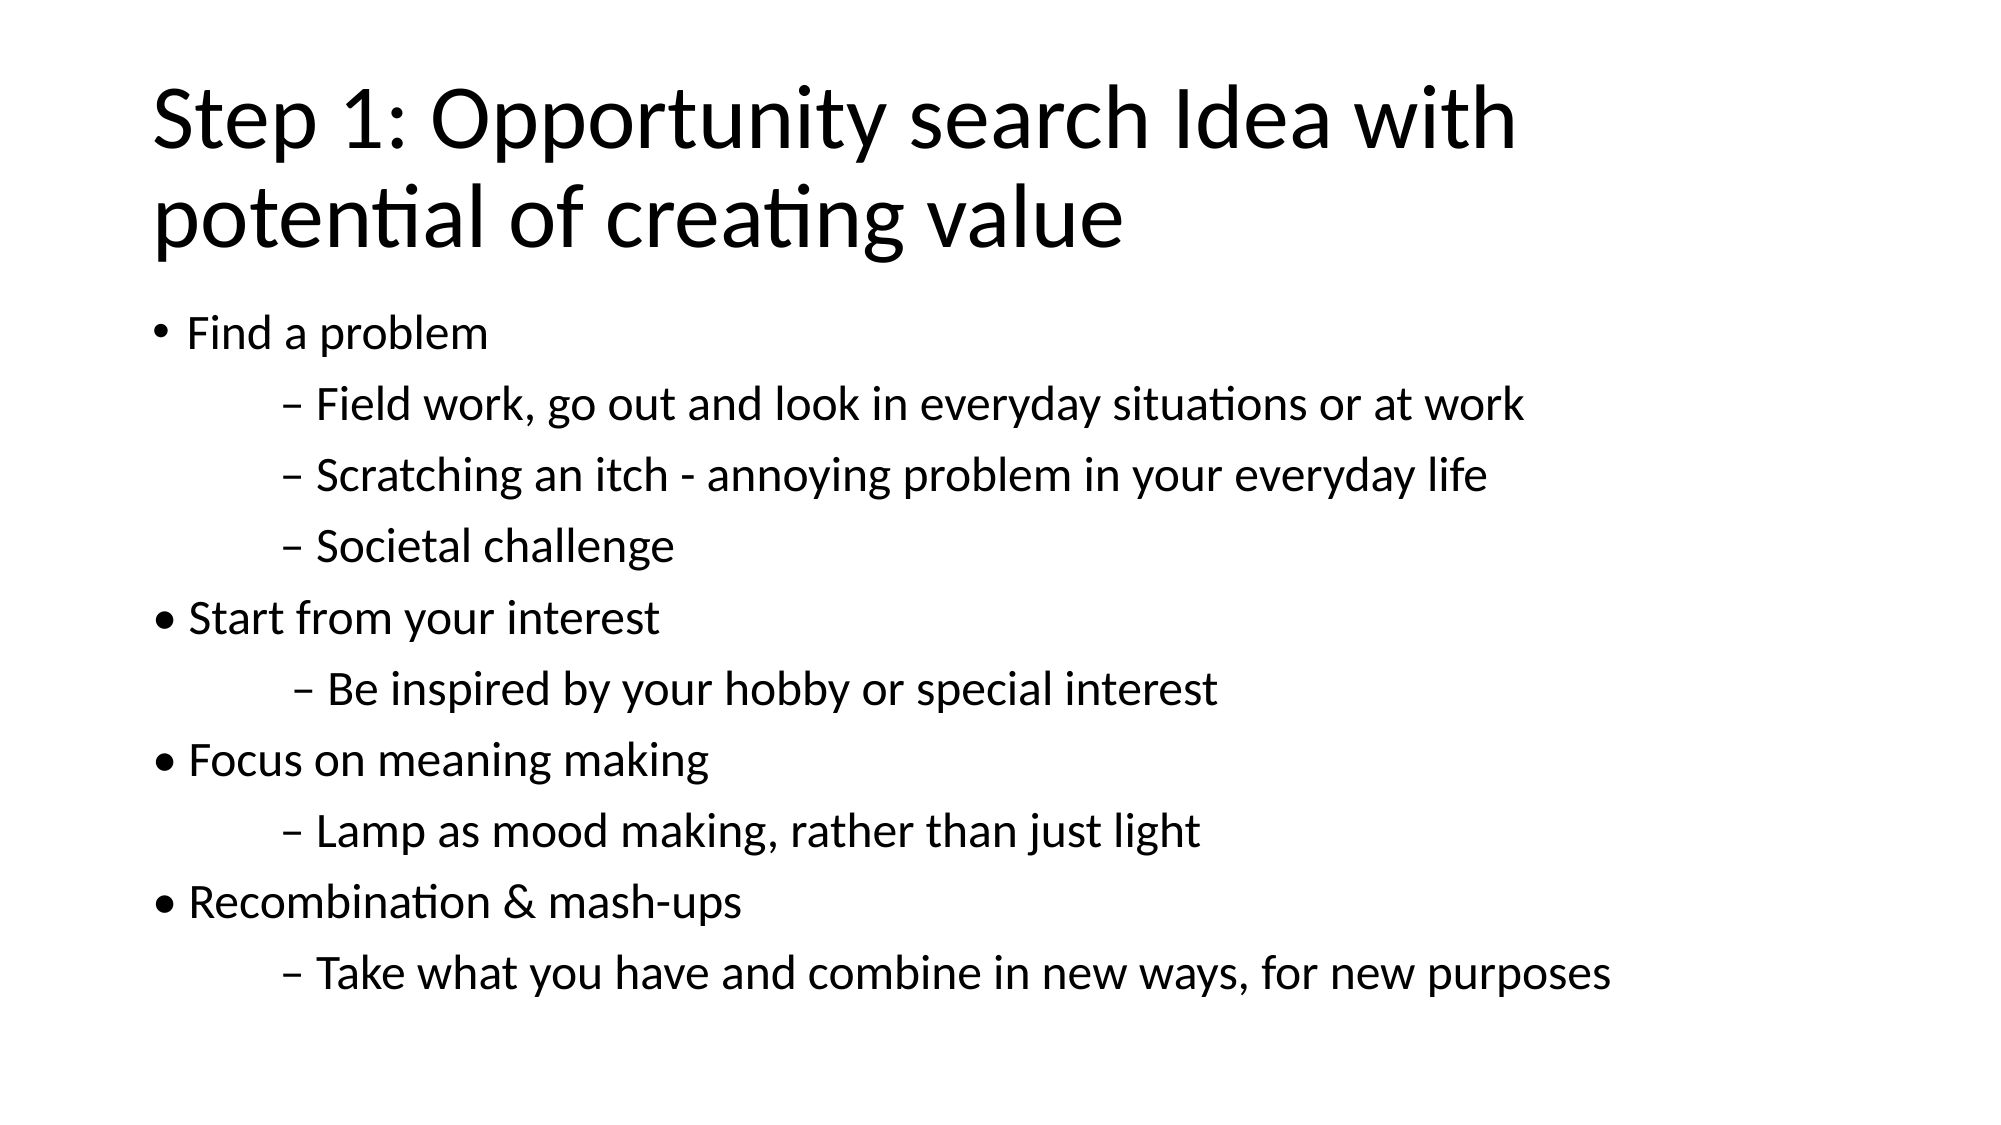

# Step 1: Opportunity search Idea with potential of creating value
Find a problem
	– Field work, go out and look in everyday situations or at work
	– Scratching an itch - annoying problem in your everyday life
	– Societal challenge
• Start from your interest
	 – Be inspired by your hobby or special interest
• Focus on meaning making
	– Lamp as mood making, rather than just light
• Recombination & mash-ups
	– Take what you have and combine in new ways, for new purposes